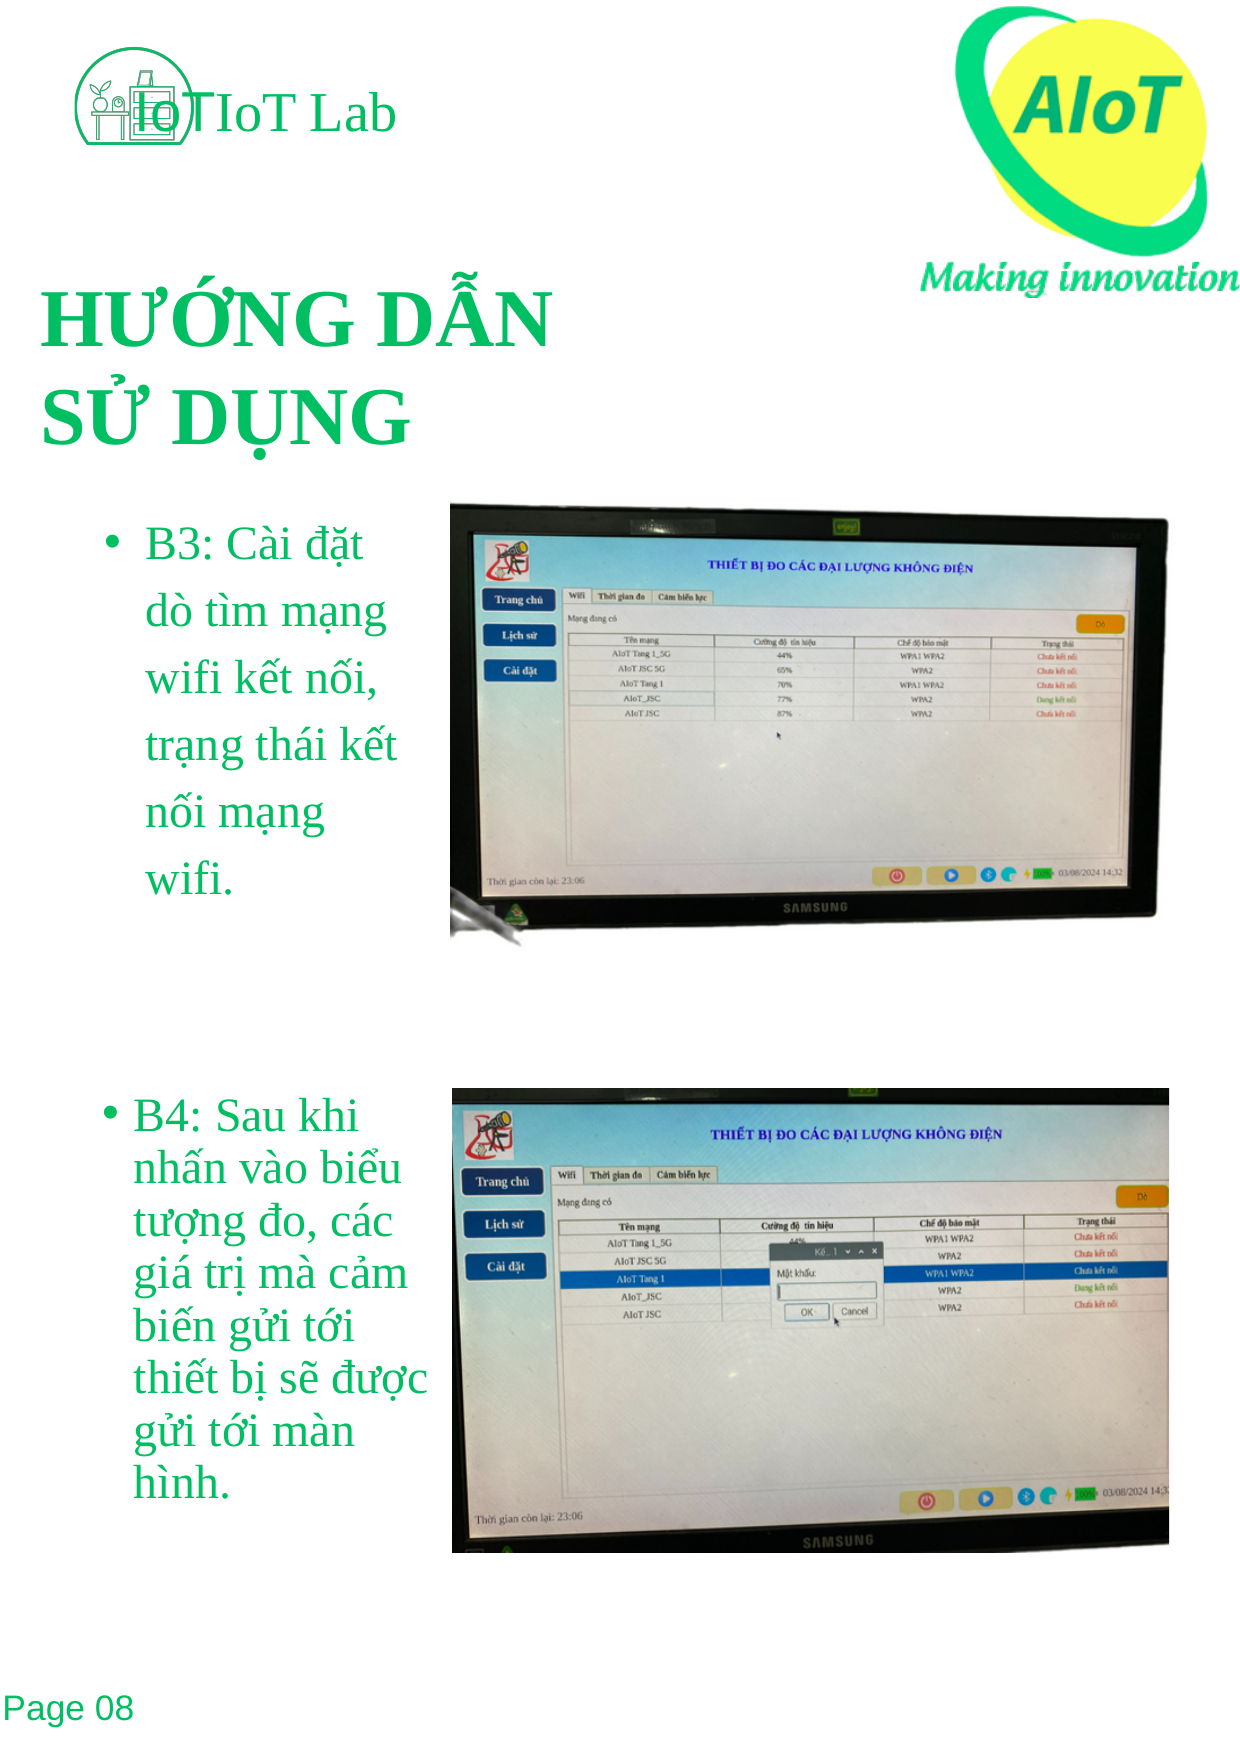

IoTIoT Lab
HƯỚNG DẪN SỬ DỤNG

B3: Cài đặt dò tìm mạng wifi kết nối, trạng thái kết nối mạng wifi.
B4: Sau khi nhấn vào biểu tượng đo, các giá trị mà cảm biến gửi tới thiết bị sẽ được gửi tới màn hình.

Page 08